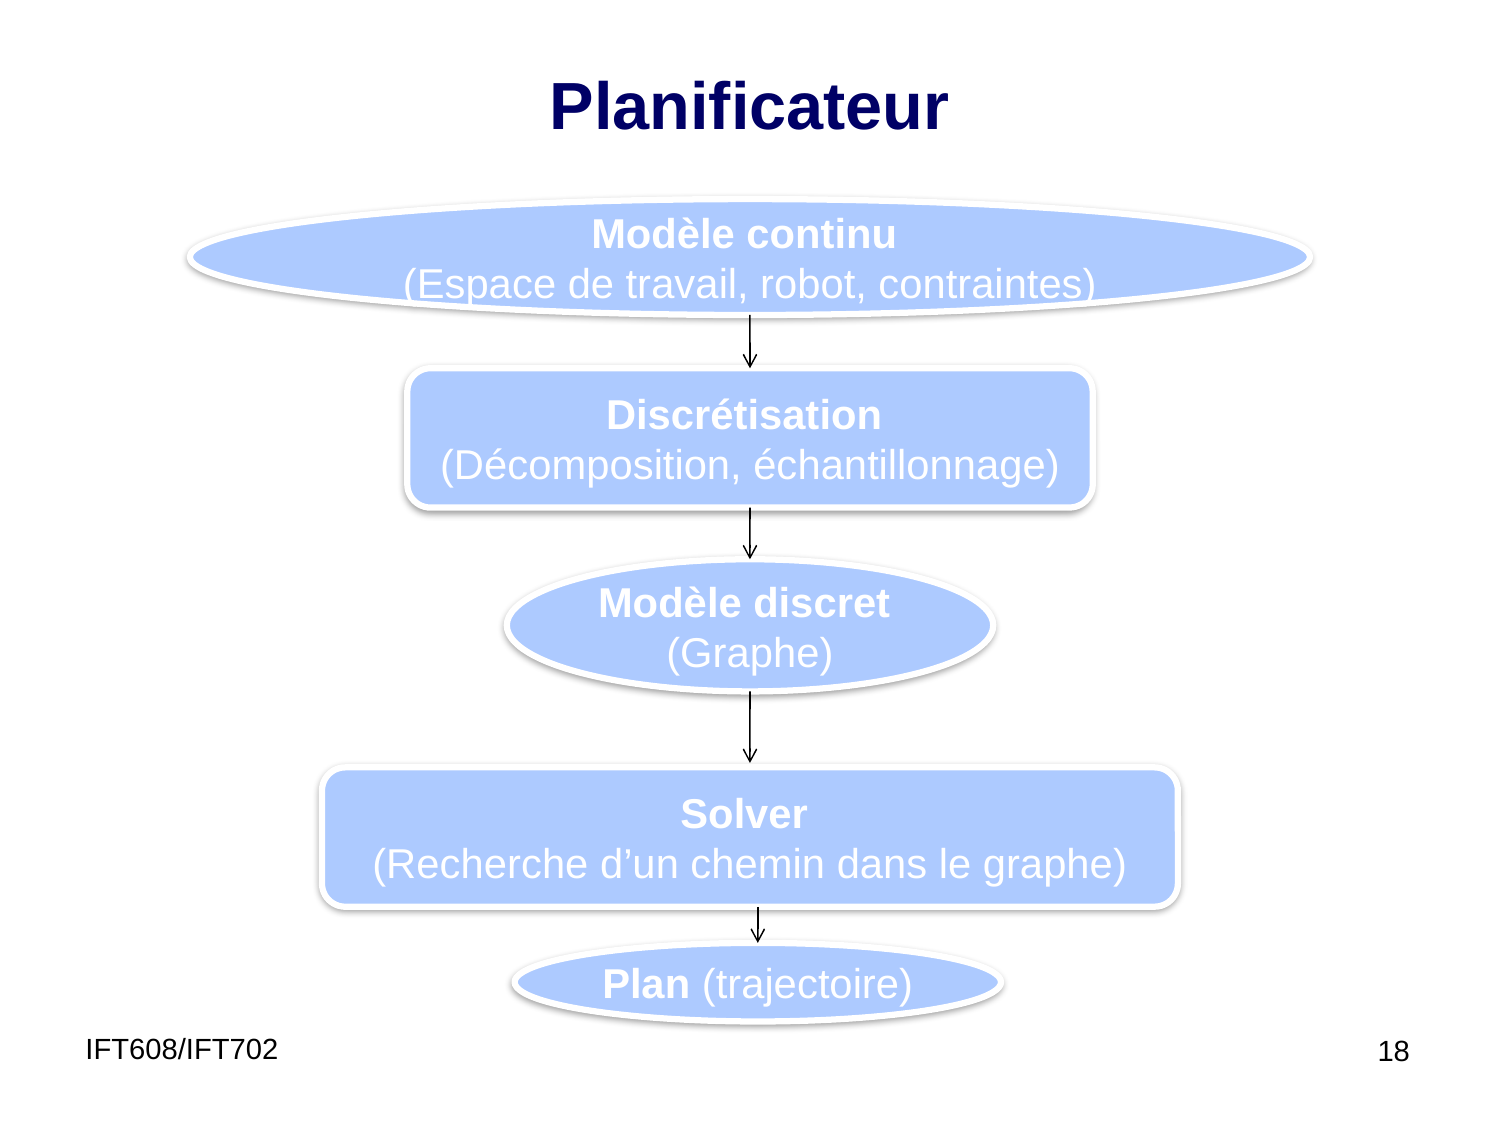

Planificateur
Modèle continu
(Espace de travail, robot, contraintes)
Discrétisation
(Décomposition, échantillonnage)
Modèle discret
(Graphe)
Solver
(Recherche d’un chemin dans le graphe)
Plan (trajectoire)
IFT608/IFT702
18